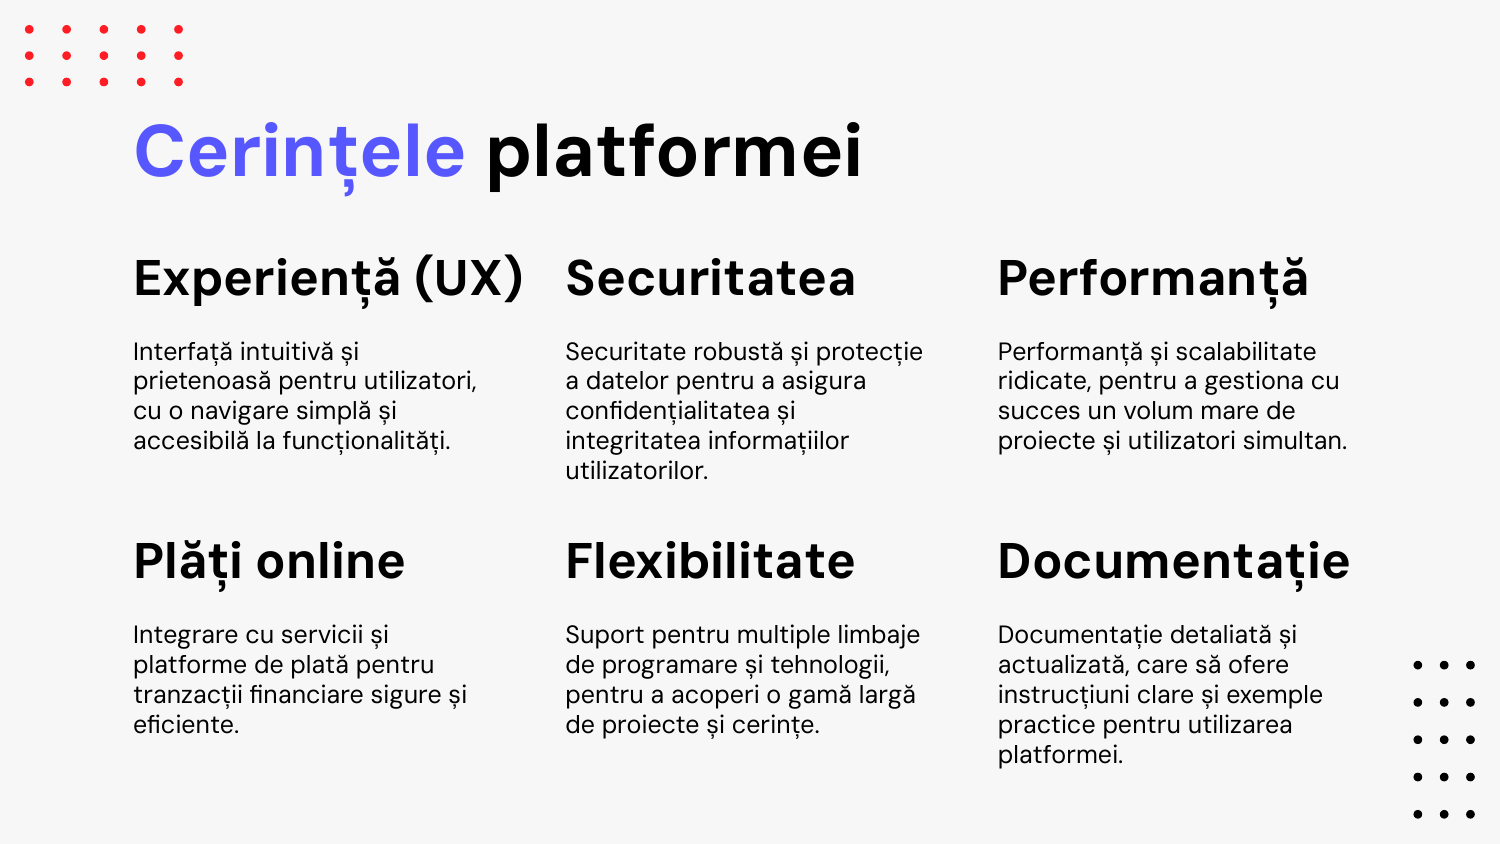

# Cerințele platformei
Experiență (UX)
Securitatea
Performanță
Interfață intuitivă și prietenoasă pentru utilizatori, cu o navigare simplă și accesibilă la funcționalități.
Securitate robustă și protecție a datelor pentru a asigura confidențialitatea și integritatea informațiilor utilizatorilor.
Performanță și scalabilitate ridicate, pentru a gestiona cu succes un volum mare de proiecte și utilizatori simultan.
Plăți online
Flexibilitate
Documentație
Integrare cu servicii și platforme de plată pentru tranzacții financiare sigure și eficiente.
Suport pentru multiple limbaje de programare și tehnologii, pentru a acoperi o gamă largă de proiecte și cerințe.
Documentație detaliată și actualizată, care să ofere instrucțiuni clare și exemple practice pentru utilizarea platformei.